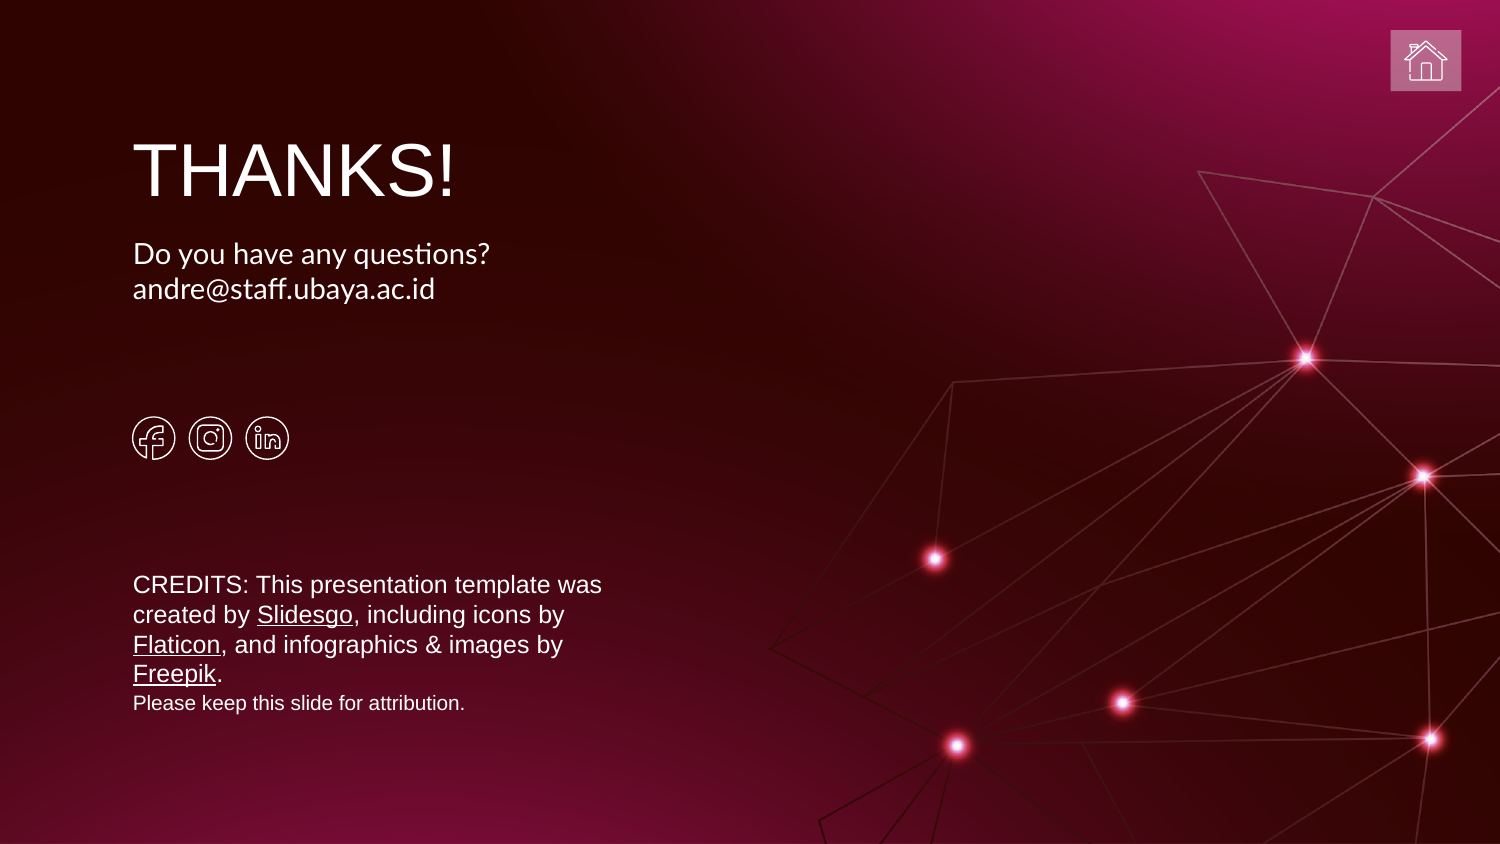

# THANKS!
Do you have any questions?
andre@staff.ubaya.ac.id

Please keep this slide for attribution.